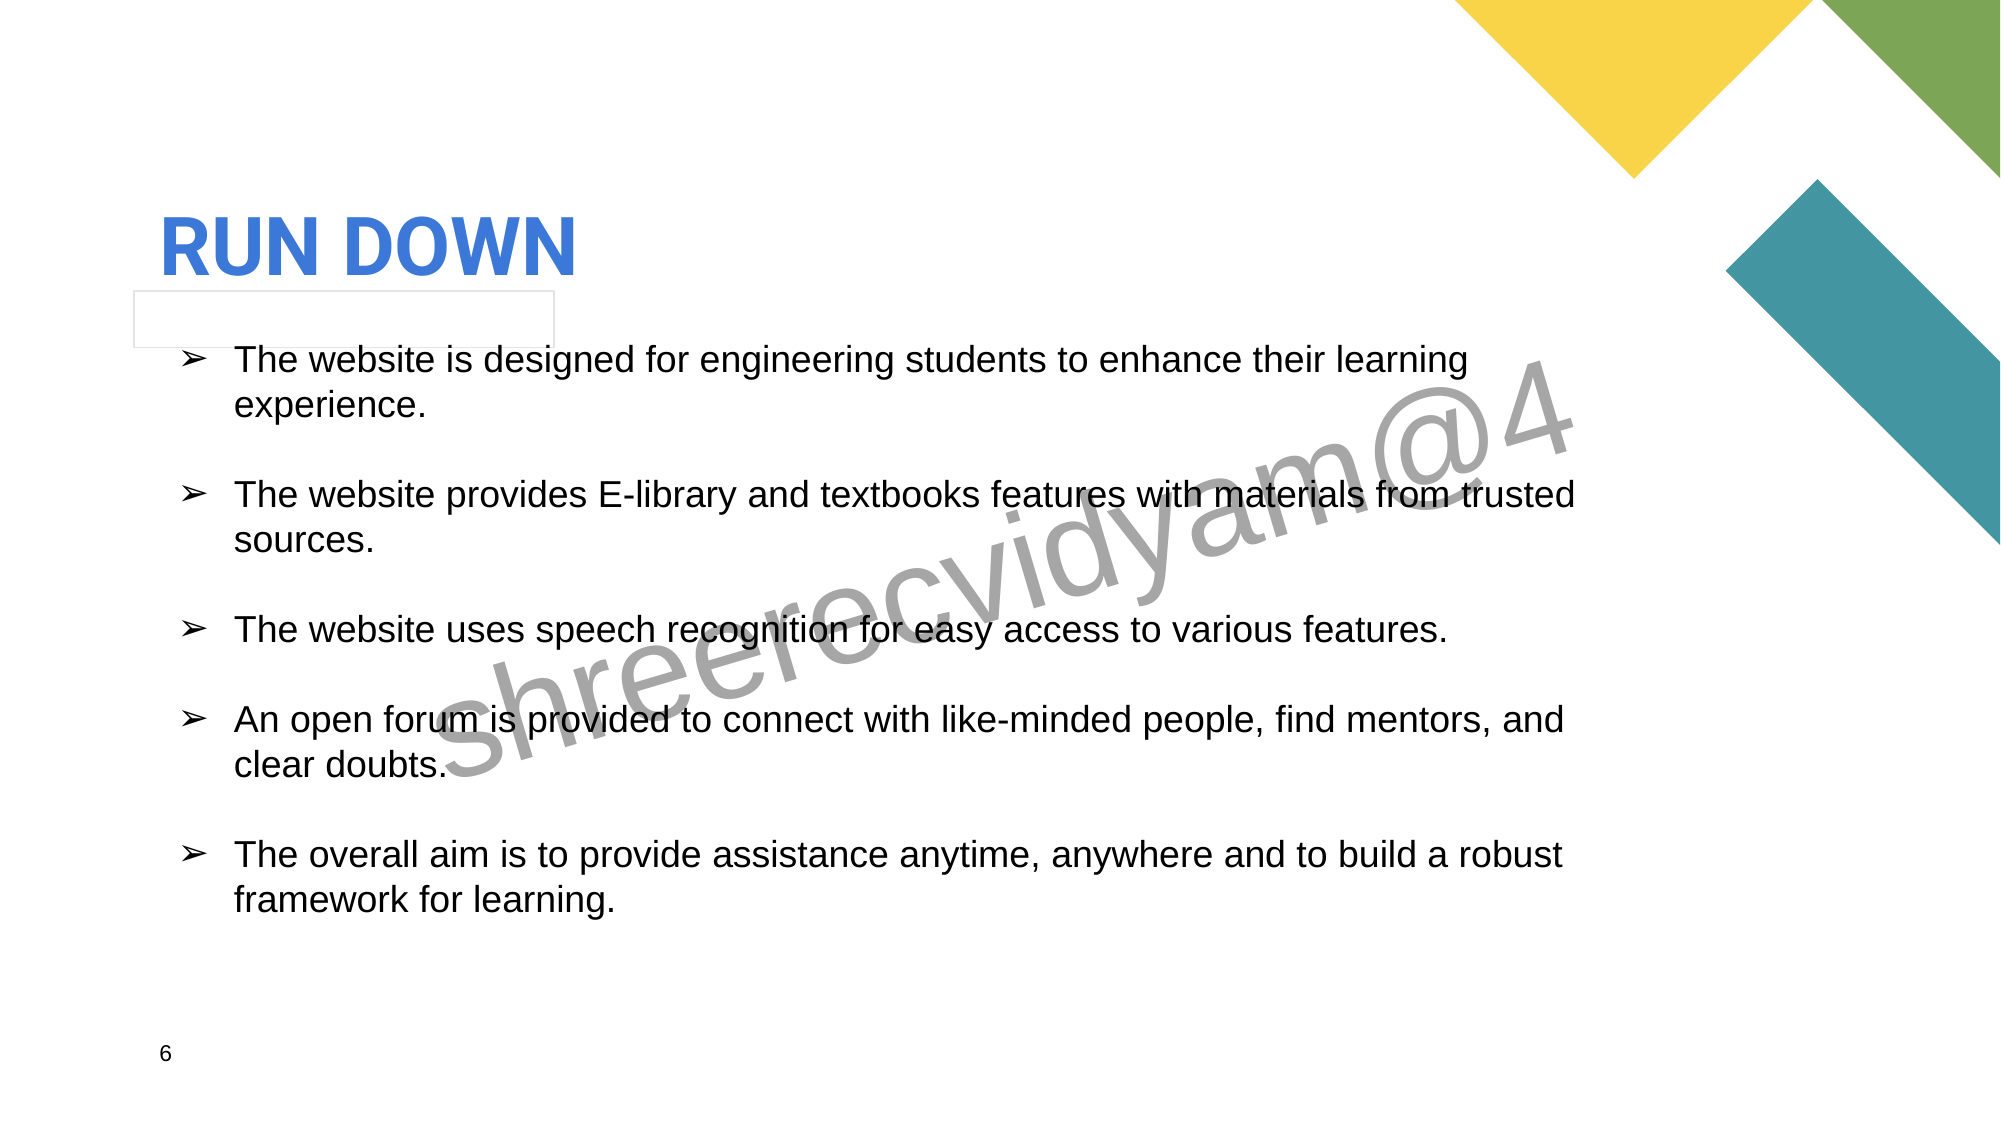

RUN DOWN

The website is designed for engineering students to enhance their learning experience.

The website provides E-library and textbooks features with materials from trusted sources.

The website uses speech recognition for easy access to various features.

An open forum is provided to connect with like-minded people, find mentors, and clear doubts.

The overall aim is to provide assistance anytime, anywhere and to build a robust framework for learning.
6